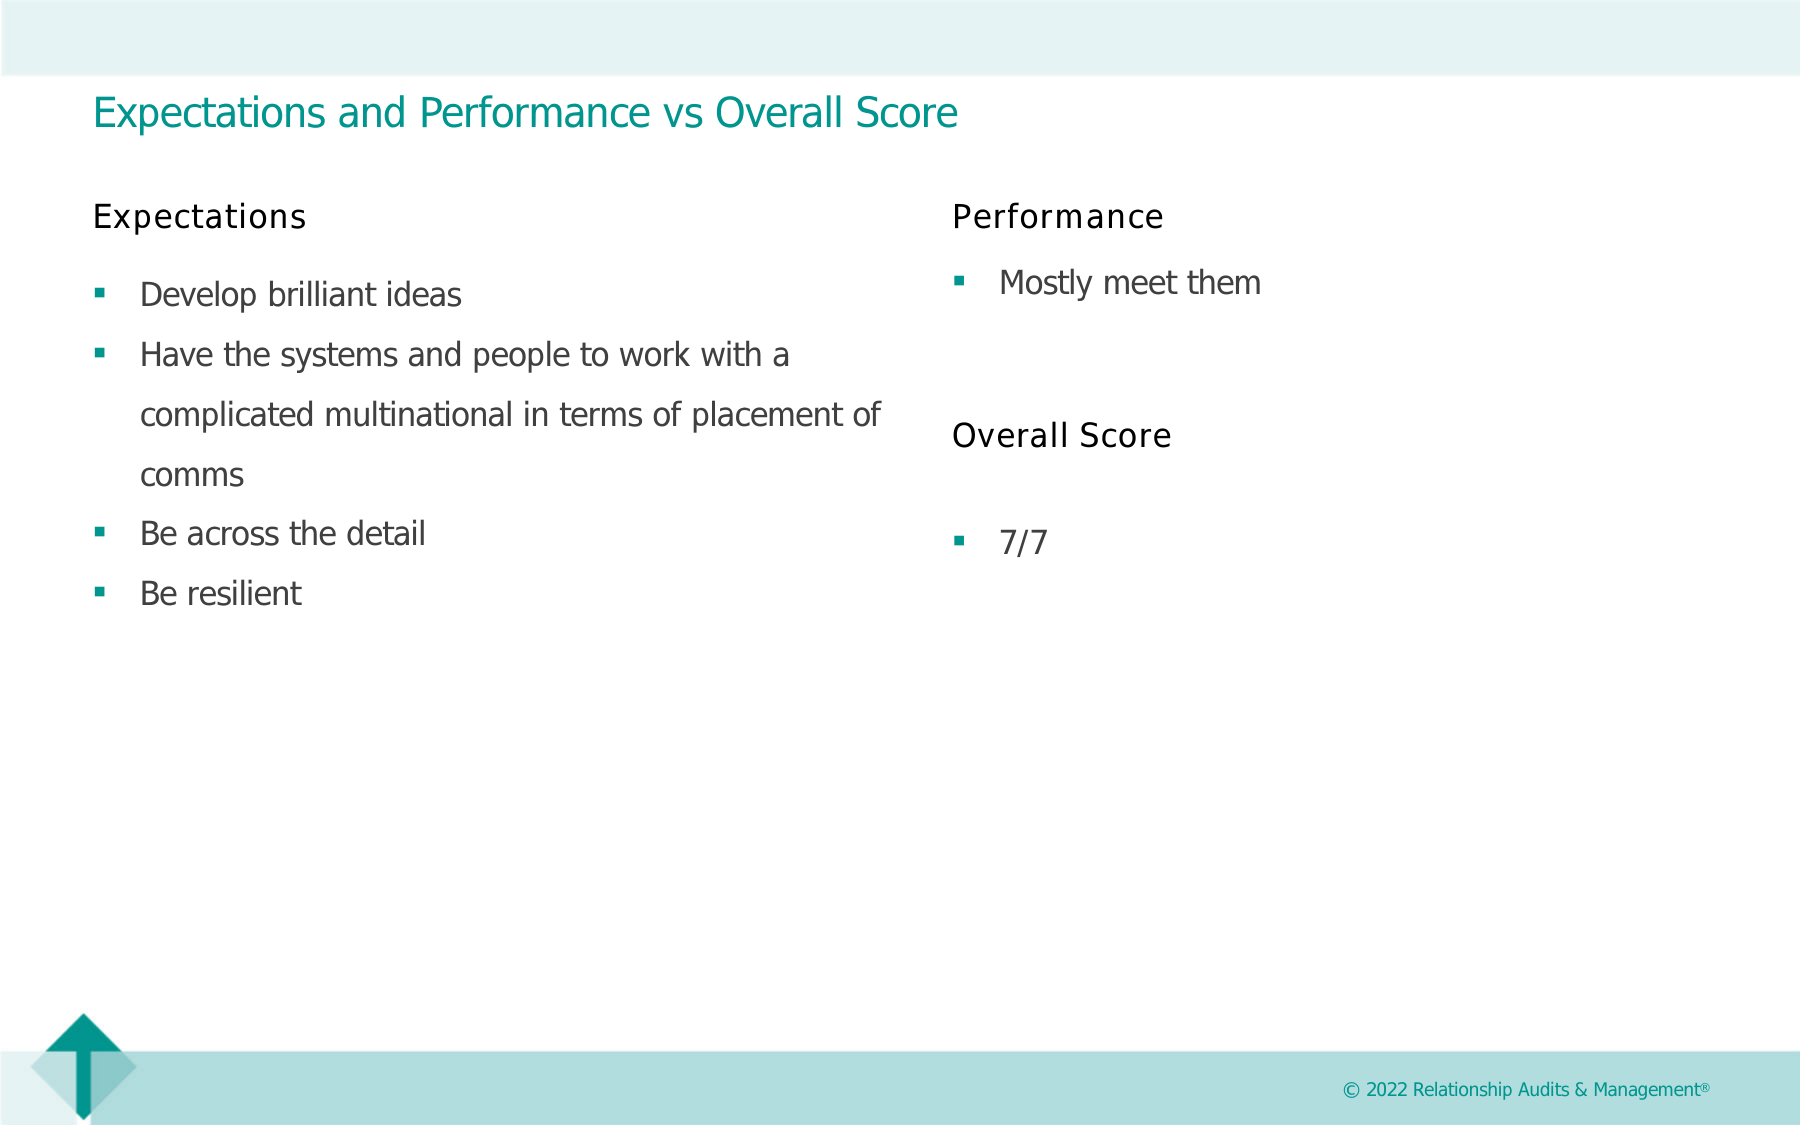

Expectations and Performance vs Overall Score
Expectations
Performance

Develop brilliant ideas
Have the systems and people to work with a complicated multinational in terms of placement of comms
Be across the detail
Be resilient

Mostly meet them
Overall Score

7/7
© 2022 Relationship Audits & Management®